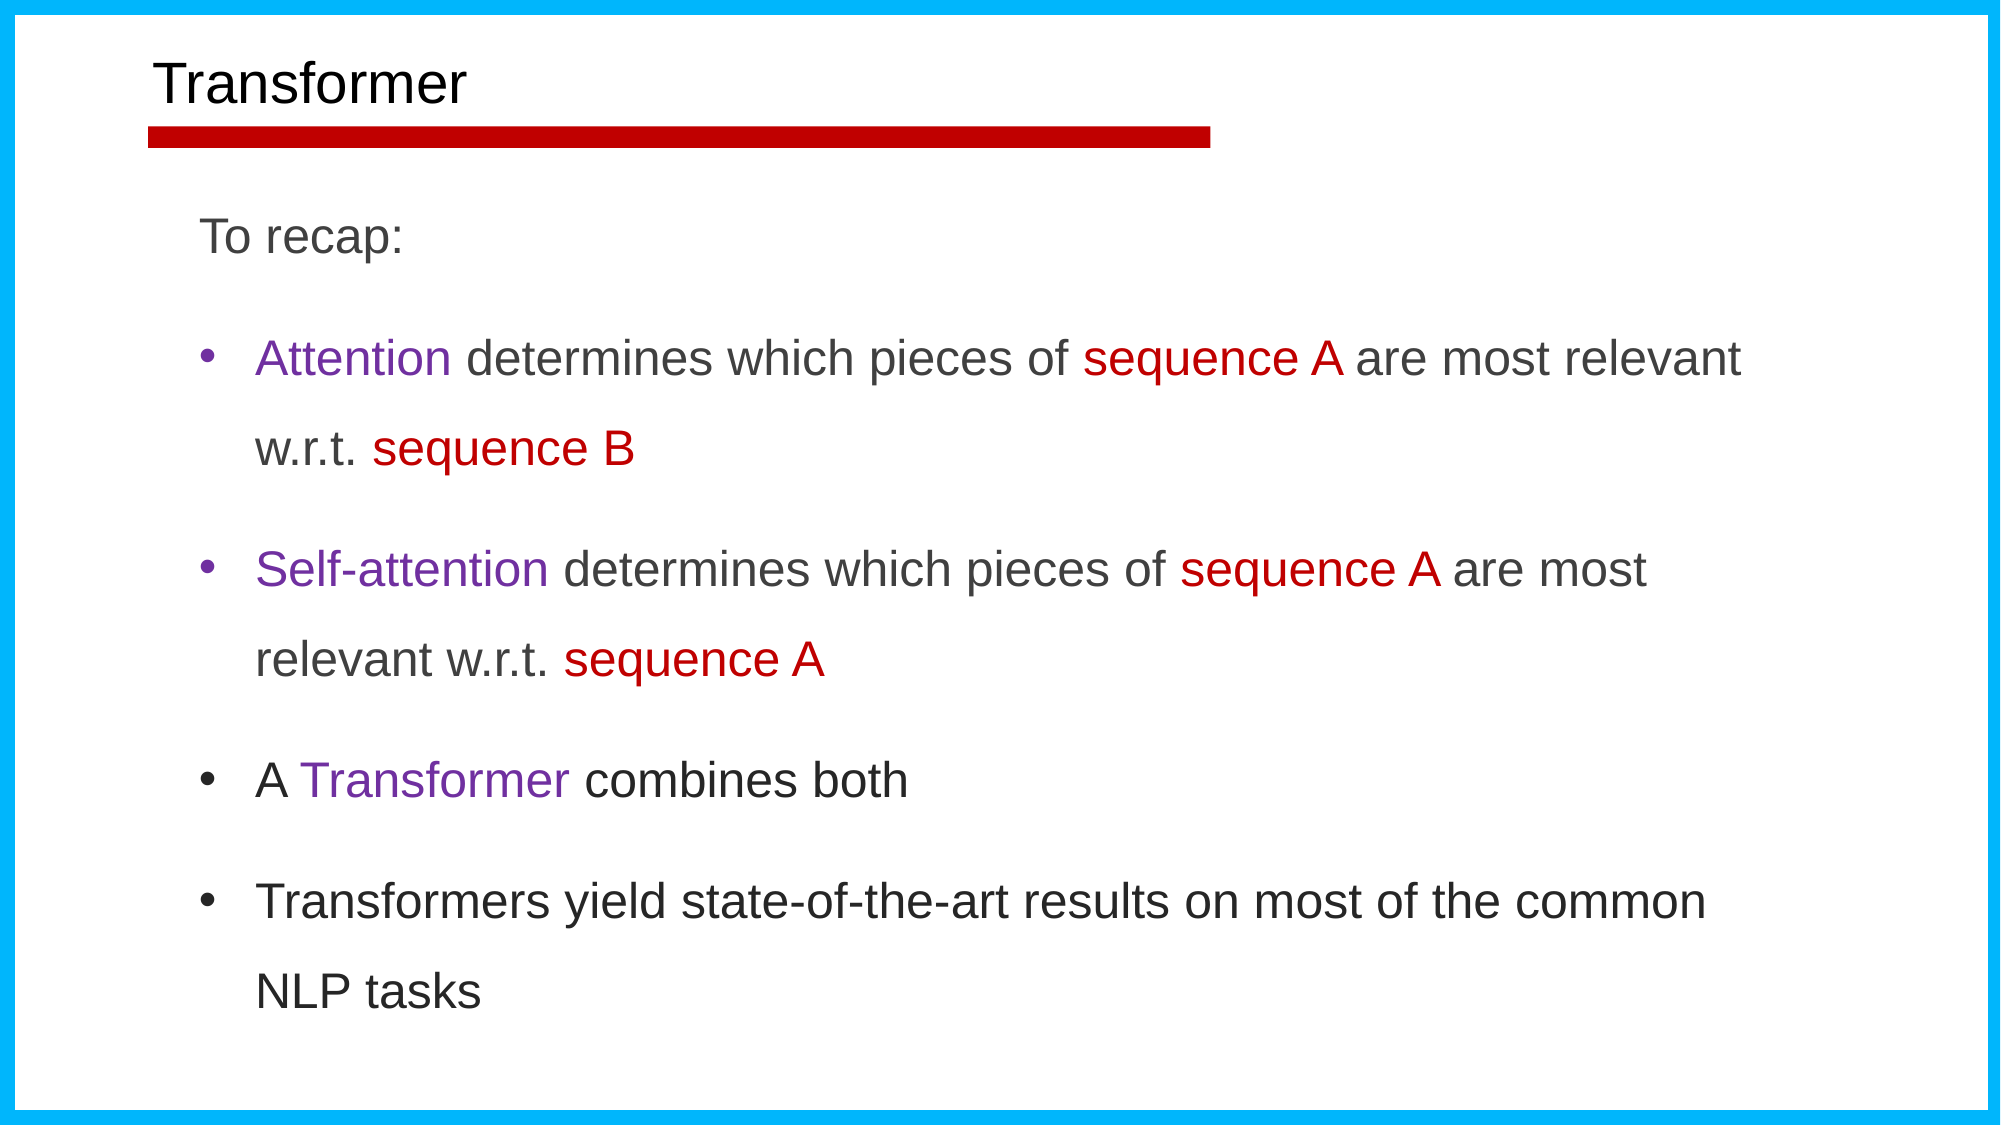

# Transformer

To recap:
Attention determines which pieces of sequence A are most relevant w.r.t. sequence B
Self-attention determines which pieces of sequence A are most relevant w.r.t. sequence A
A Transformer combines both
Transformers yield state-of-the-art results on most of the common NLP tasks